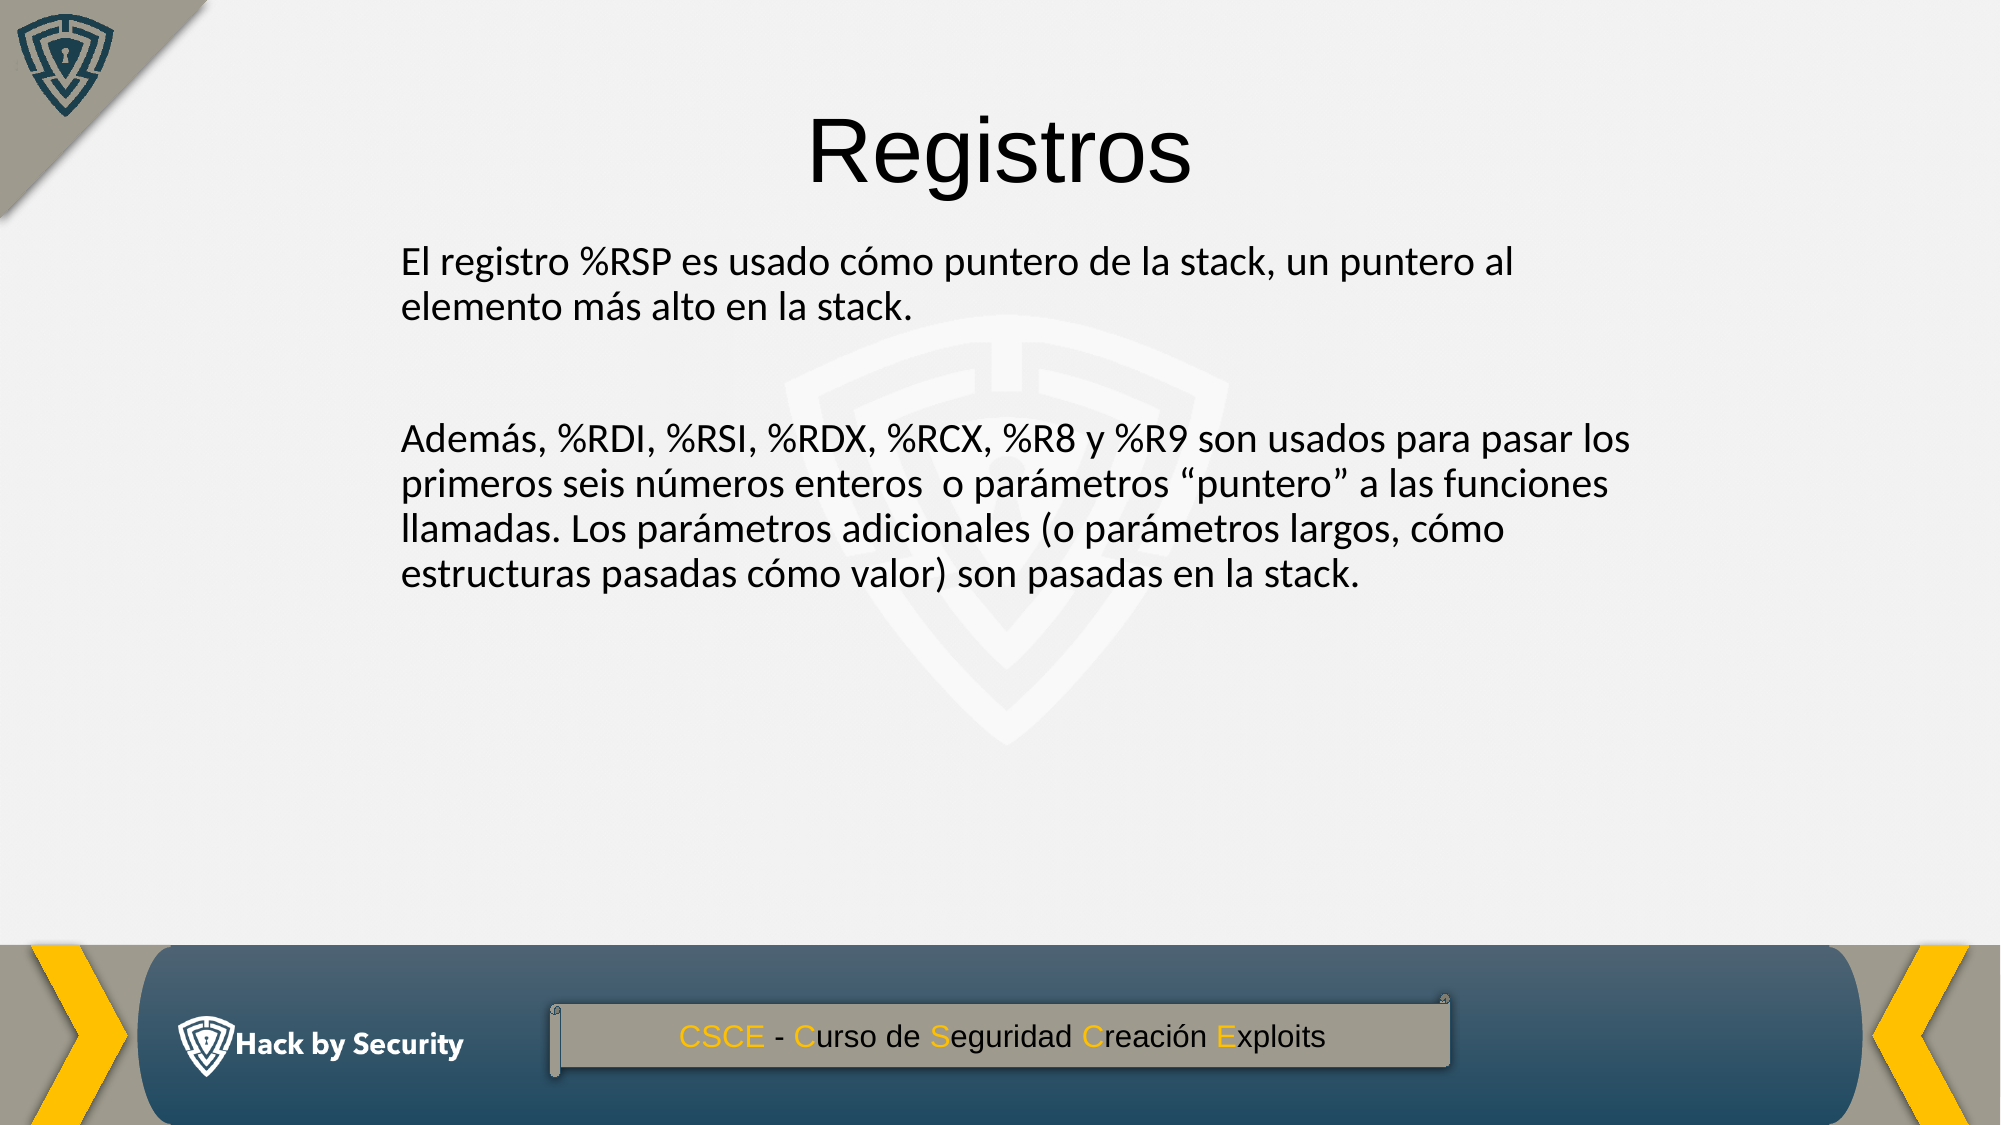

Registros
El registro %RSP es usado cómo puntero de la stack, un puntero al elemento más alto en la stack.

Además, %RDI, %RSI, %RDX, %RCX, %R8 y %R9 son usados para pasar los primeros seis números enteros  o parámetros “puntero” a las funciones llamadas. Los parámetros adicionales (o parámetros largos, cómo estructuras pasadas cómo valor) son pasadas en la stack.